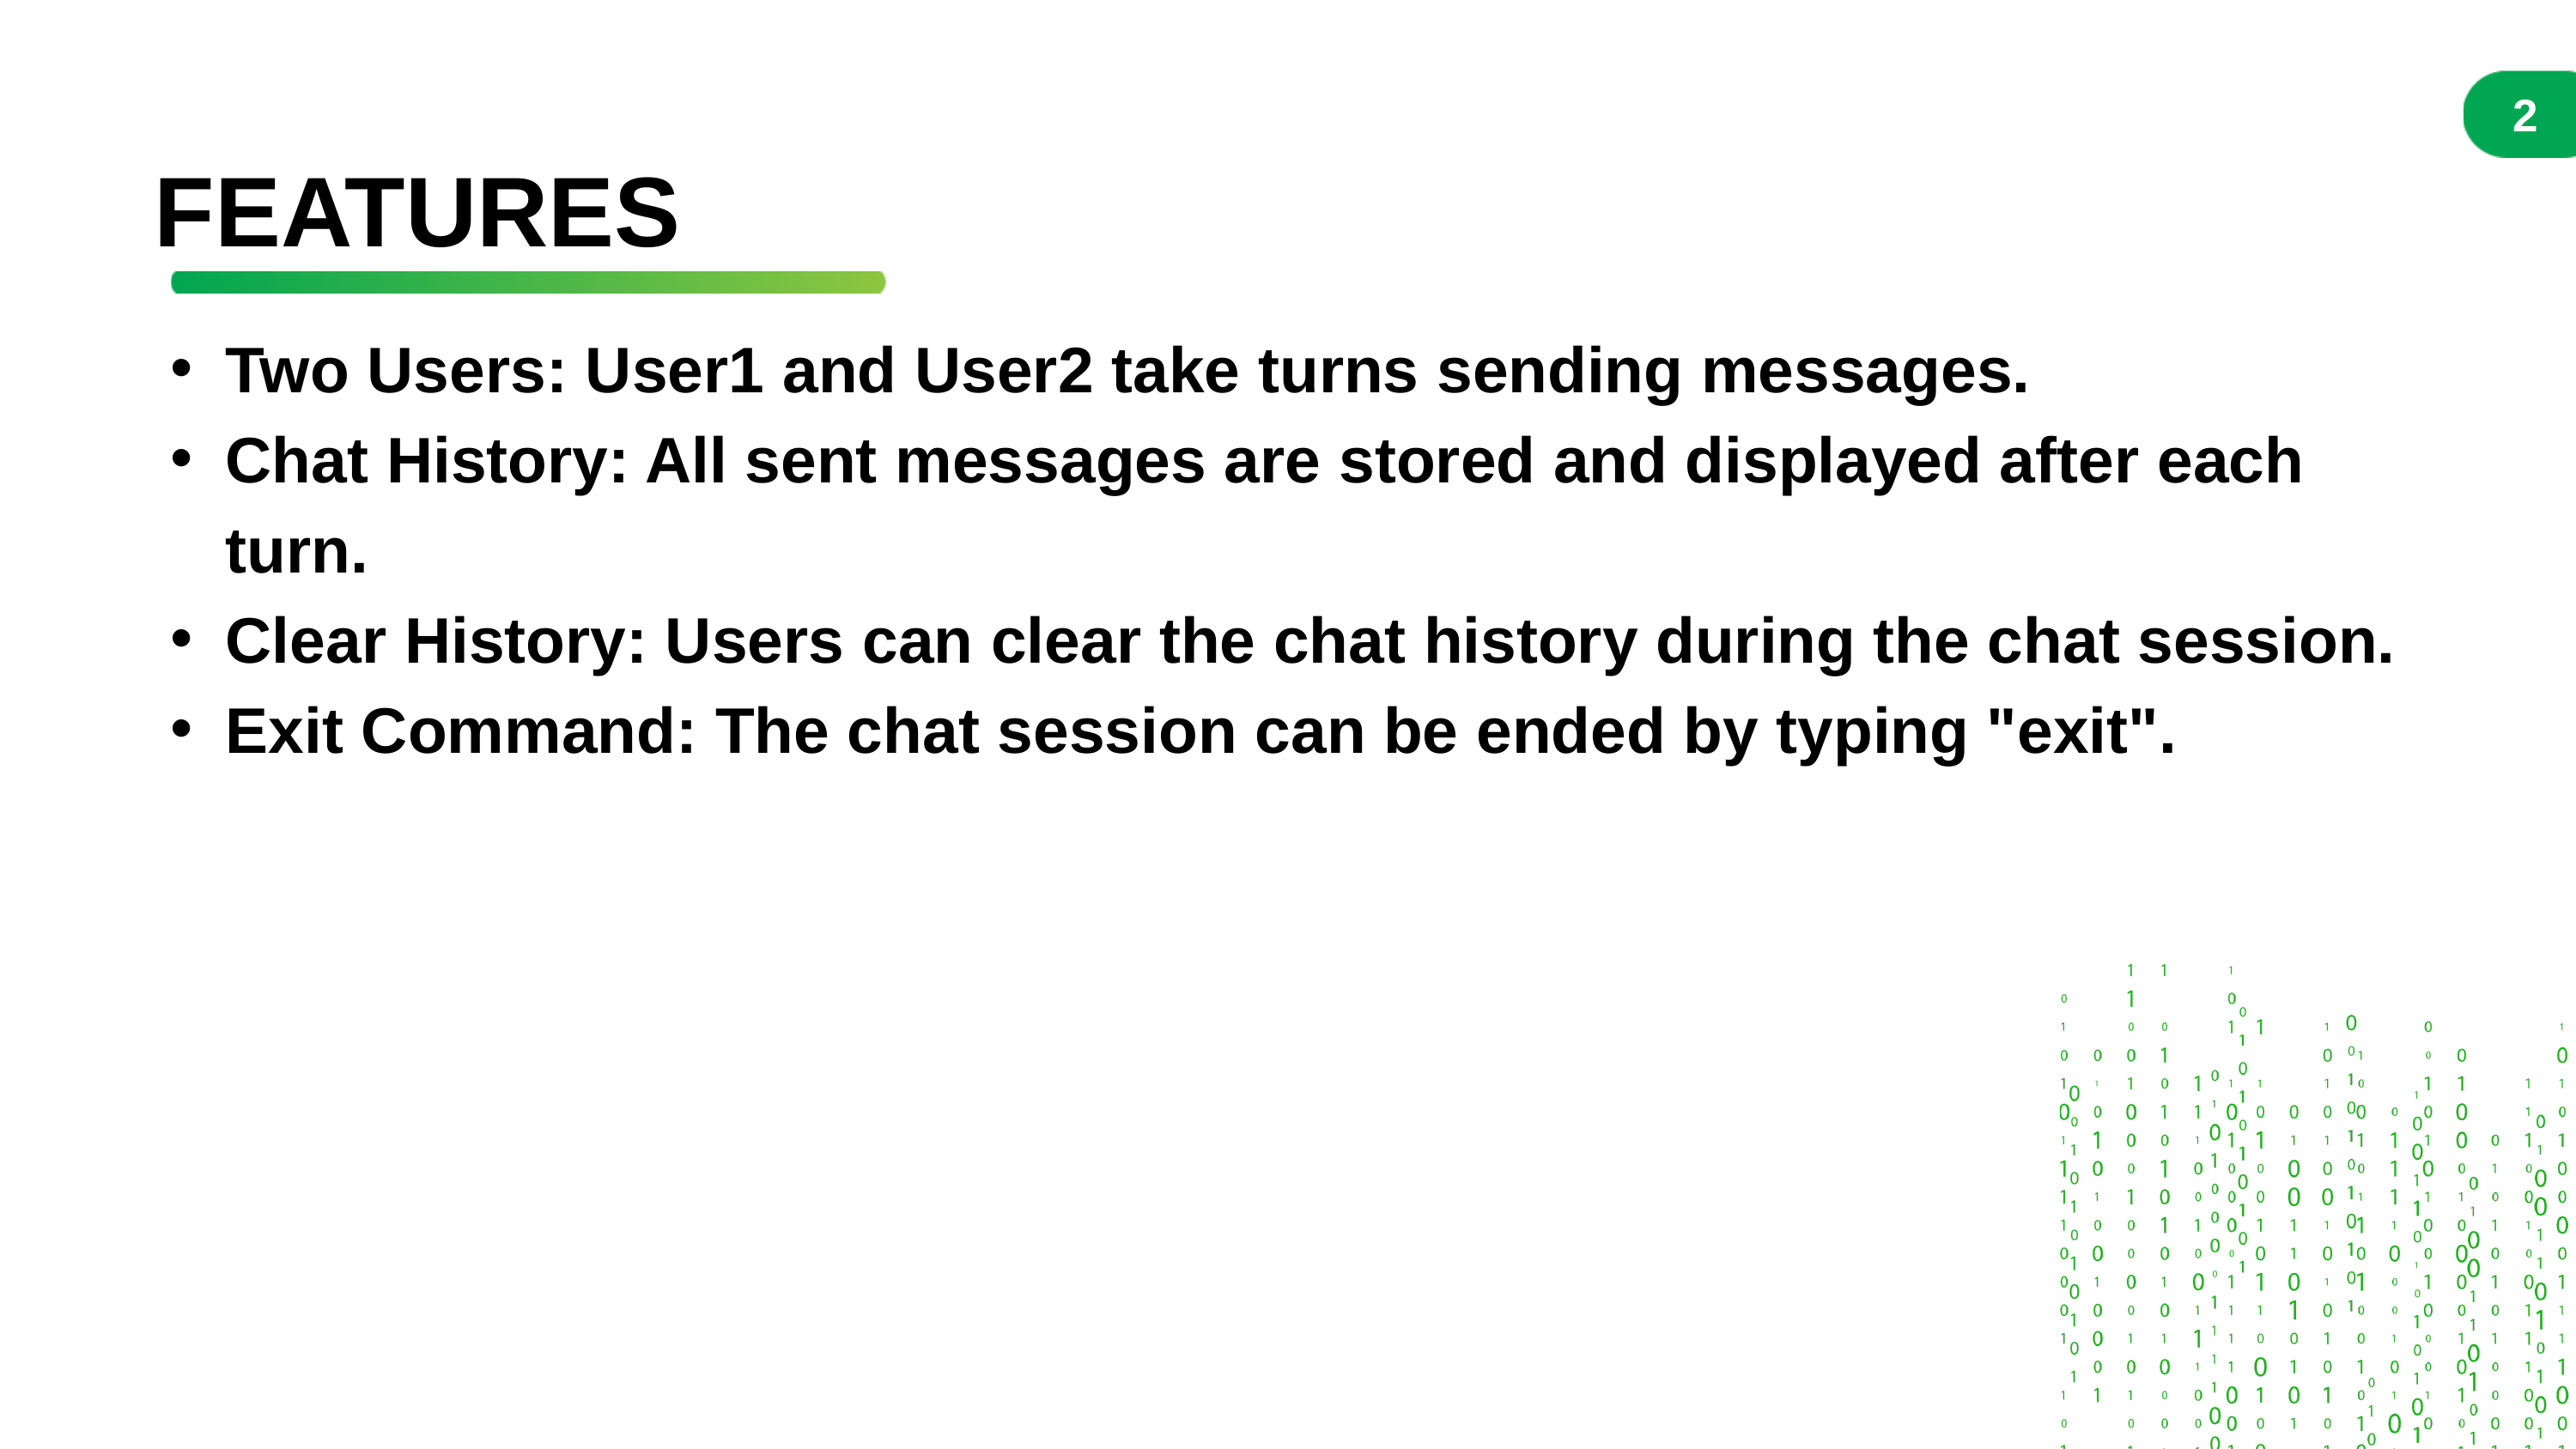

2
FEATURES

Two Users: User1 and User2 take turns sending messages.
Chat History: All sent messages are stored and displayed after each turn.
Clear History: Users can clear the chat history during the chat session.
Exit Command: The chat session can be ended by typing "exit".